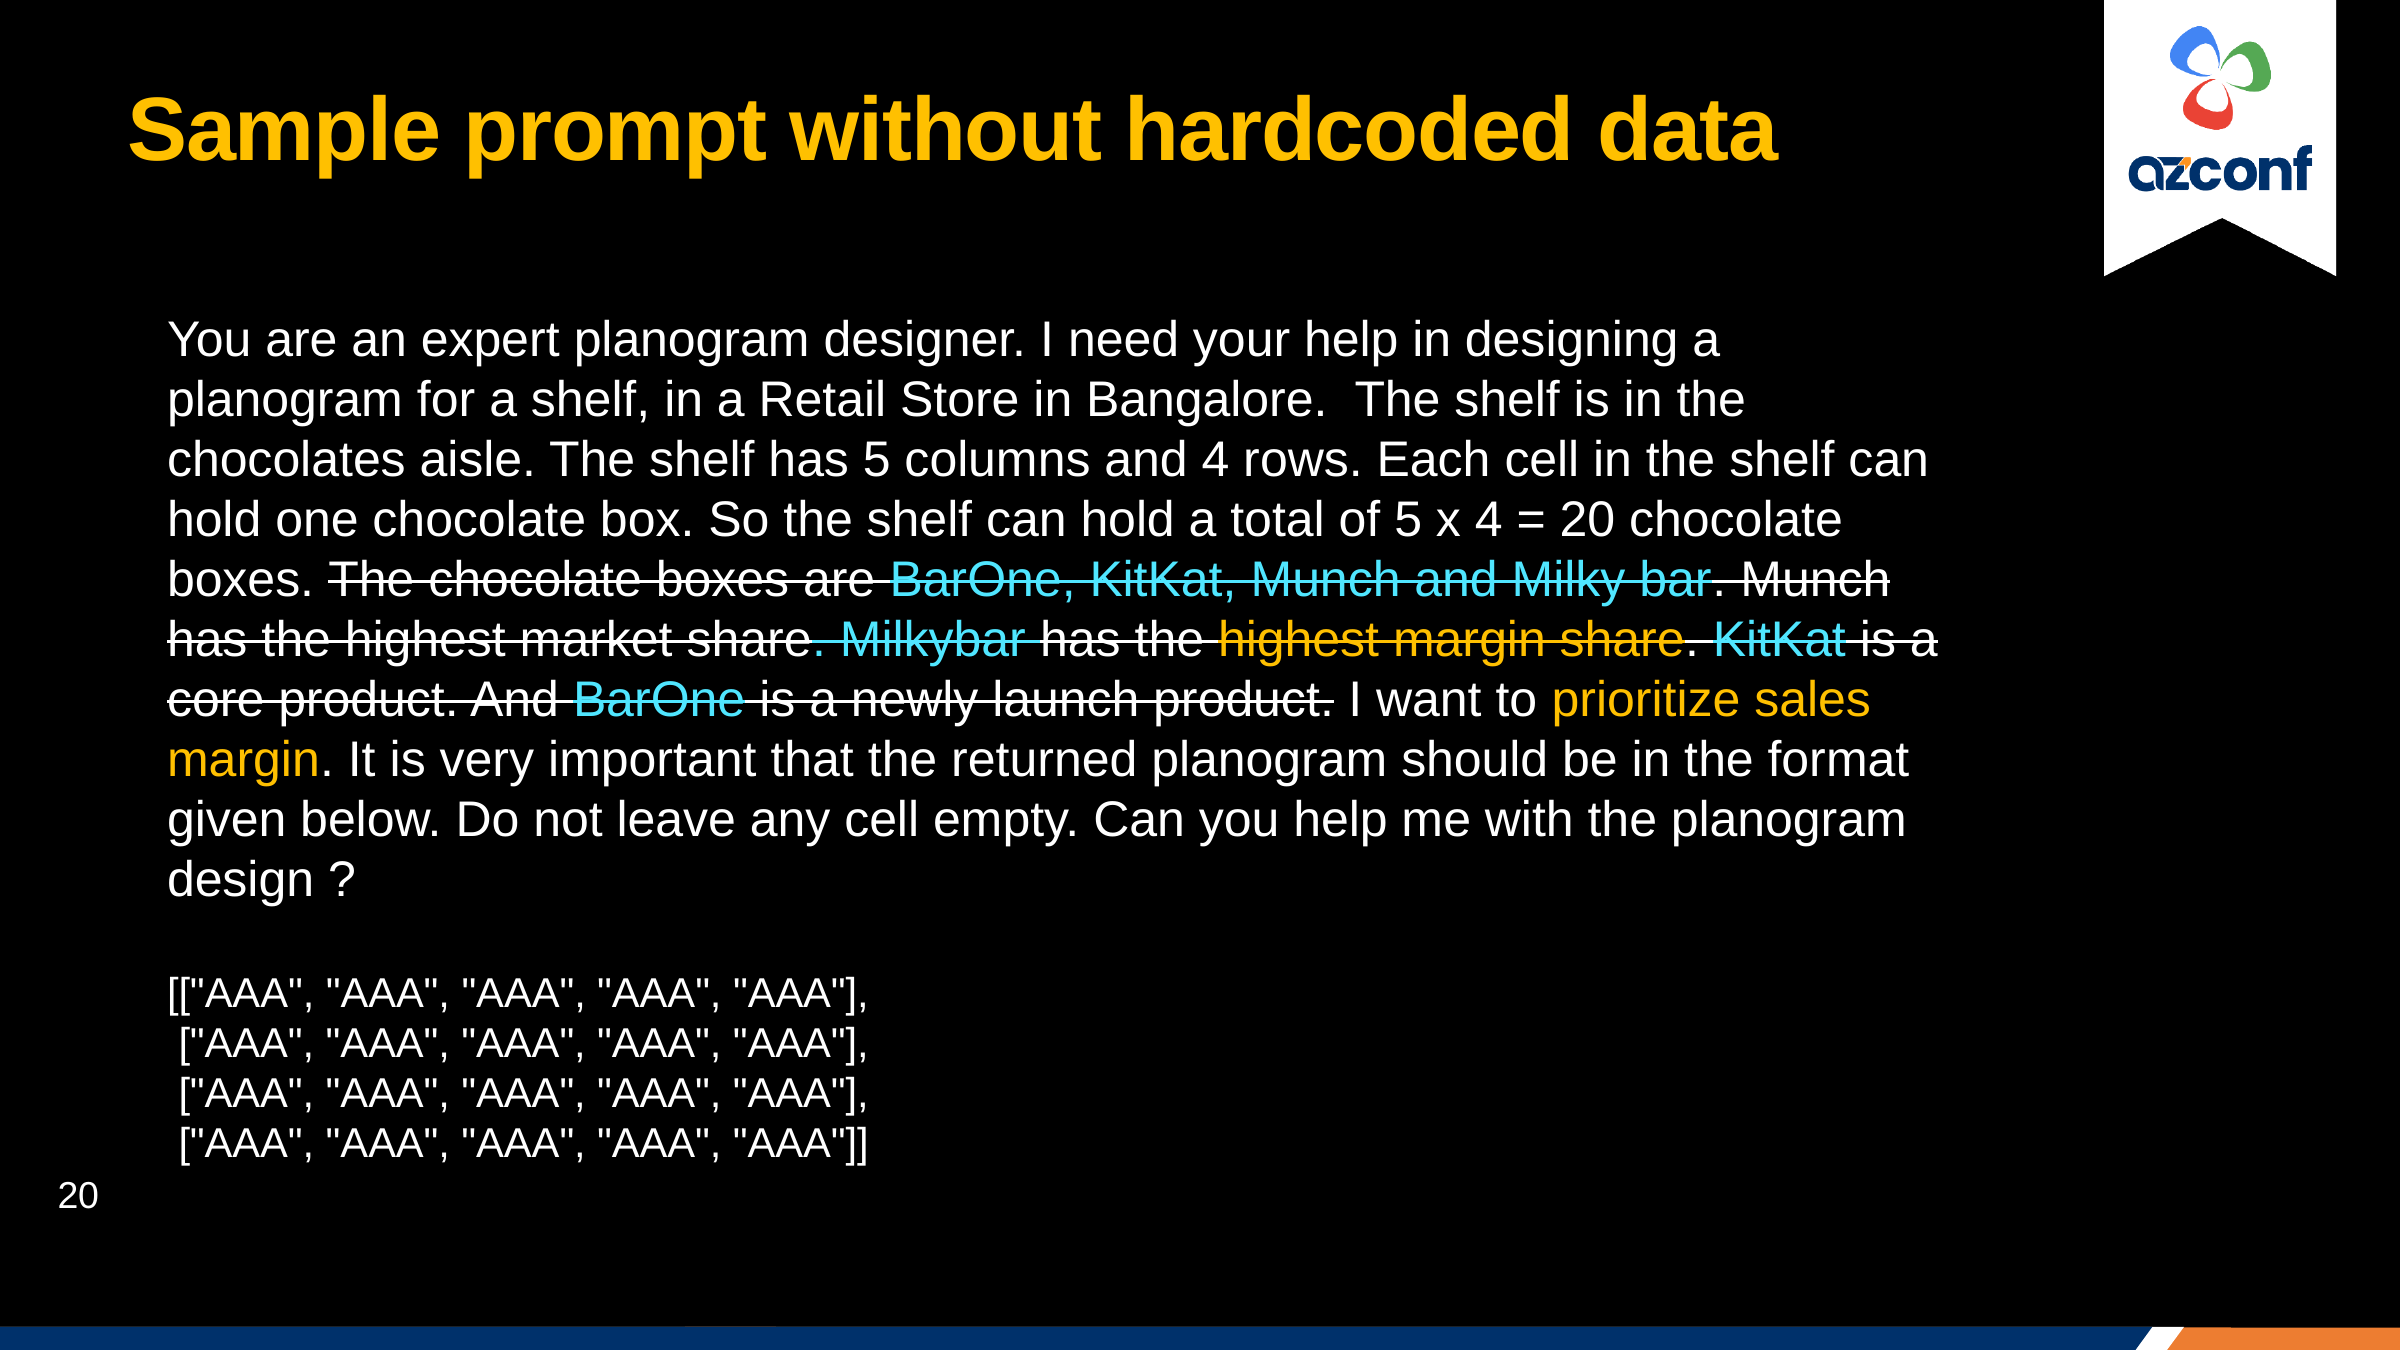

# Sample prompt without hardcoded data
You are an expert planogram designer. I need your help in designing a planogram for a shelf, in a Retail Store in Bangalore.  The shelf is in the chocolates aisle. The shelf has 5 columns and 4 rows. Each cell in the shelf can hold one chocolate box. So the shelf can hold a total of 5 x 4 = 20 chocolate boxes. The chocolate boxes are BarOne, KitKat, Munch and Milky bar. Munch has the highest market share. Milkybar has the highest margin share. KitKat is a core product. And BarOne is a newly launch product. I want to prioritize sales margin. It is very important that the returned planogram should be in the format given below. Do not leave any cell empty. Can you help me with the planogram design ?
[["AAA", "AAA", "AAA", "AAA", "AAA"],
 ["AAA", "AAA", "AAA", "AAA", "AAA"],
 ["AAA", "AAA", "AAA", "AAA", "AAA"],
 ["AAA", "AAA", "AAA", "AAA", "AAA"]]